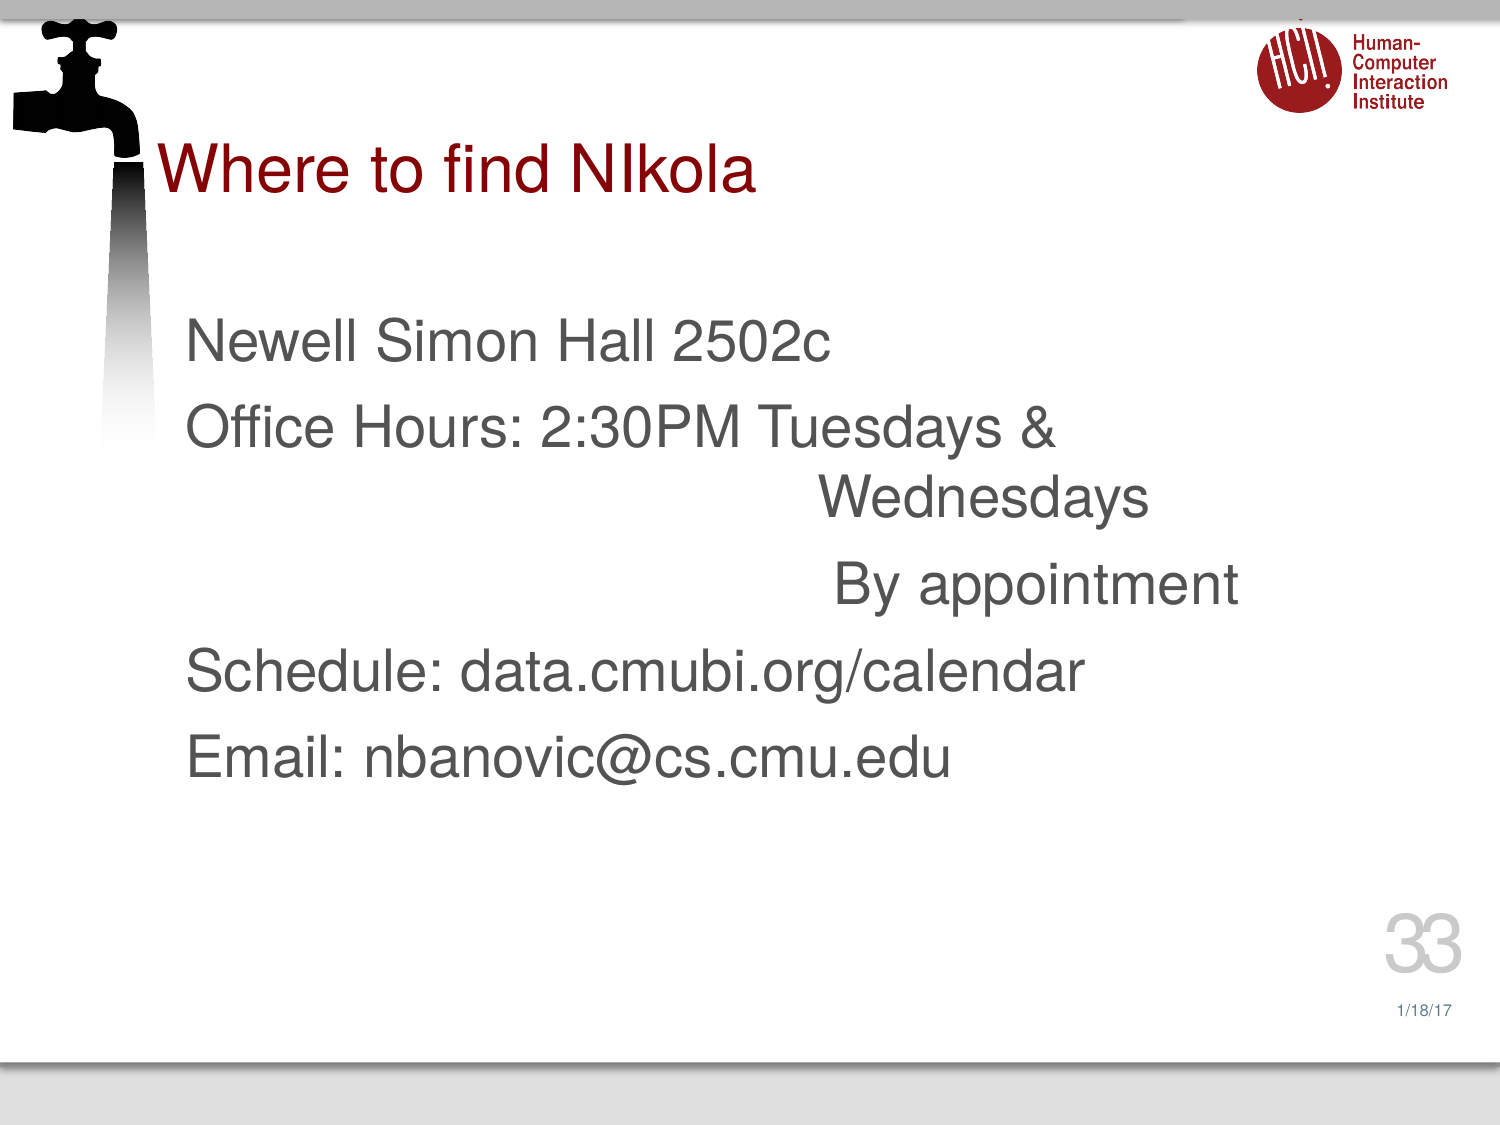

# Where to find NIkola
Newell Simon Hall 2502c
Office Hours: 2:30PM Tuesdays &                      				  Wednesdays
				   By appointment
Schedule: data.cmubi.org/calendar
Email: nbanovic@cs.cmu.edu
33
1/18/17